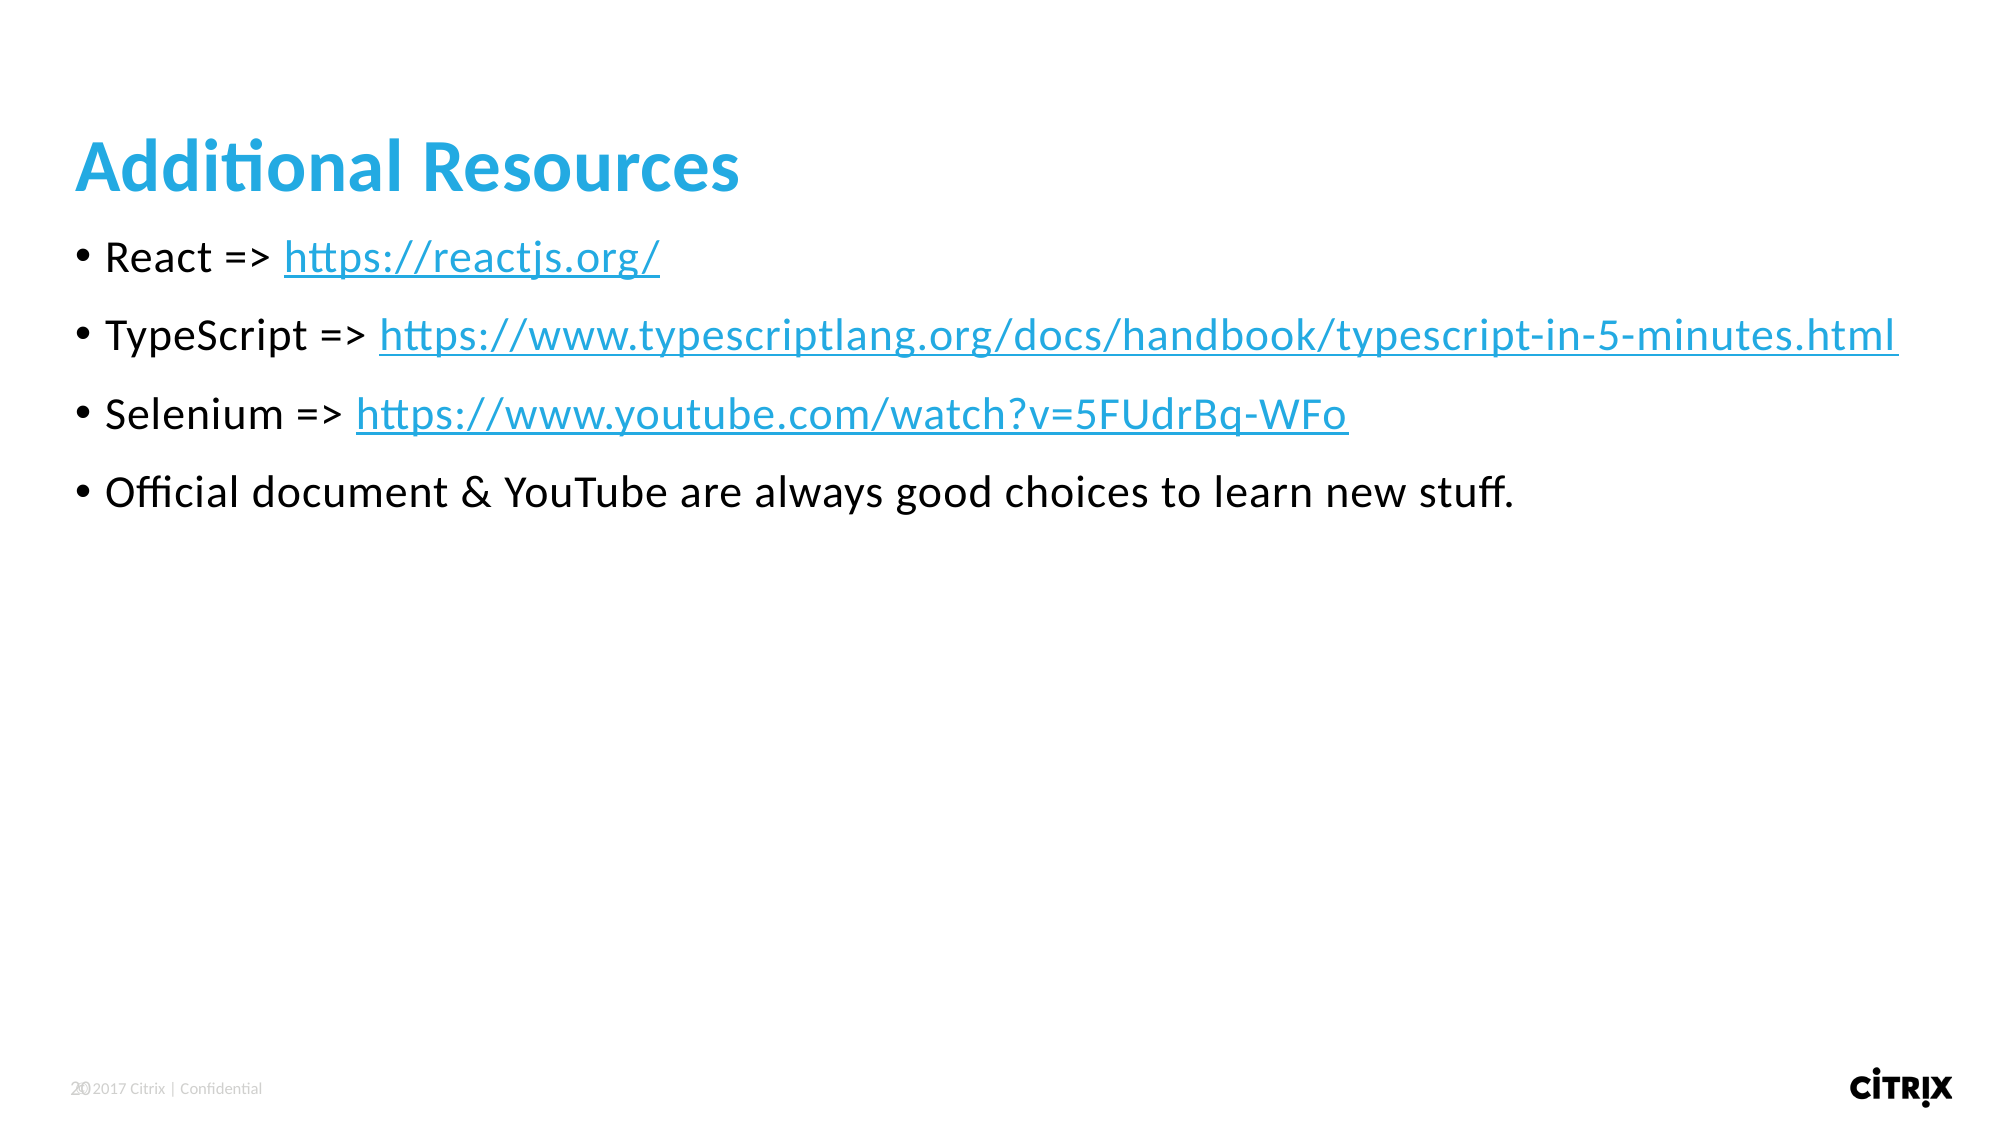

# Additional Resources
React => https://reactjs.org/
TypeScript => https://www.typescriptlang.org/docs/handbook/typescript-in-5-minutes.html
Selenium => https://www.youtube.com/watch?v=5FUdrBq-WFo
Official document & YouTube are always good choices to learn new stuff.